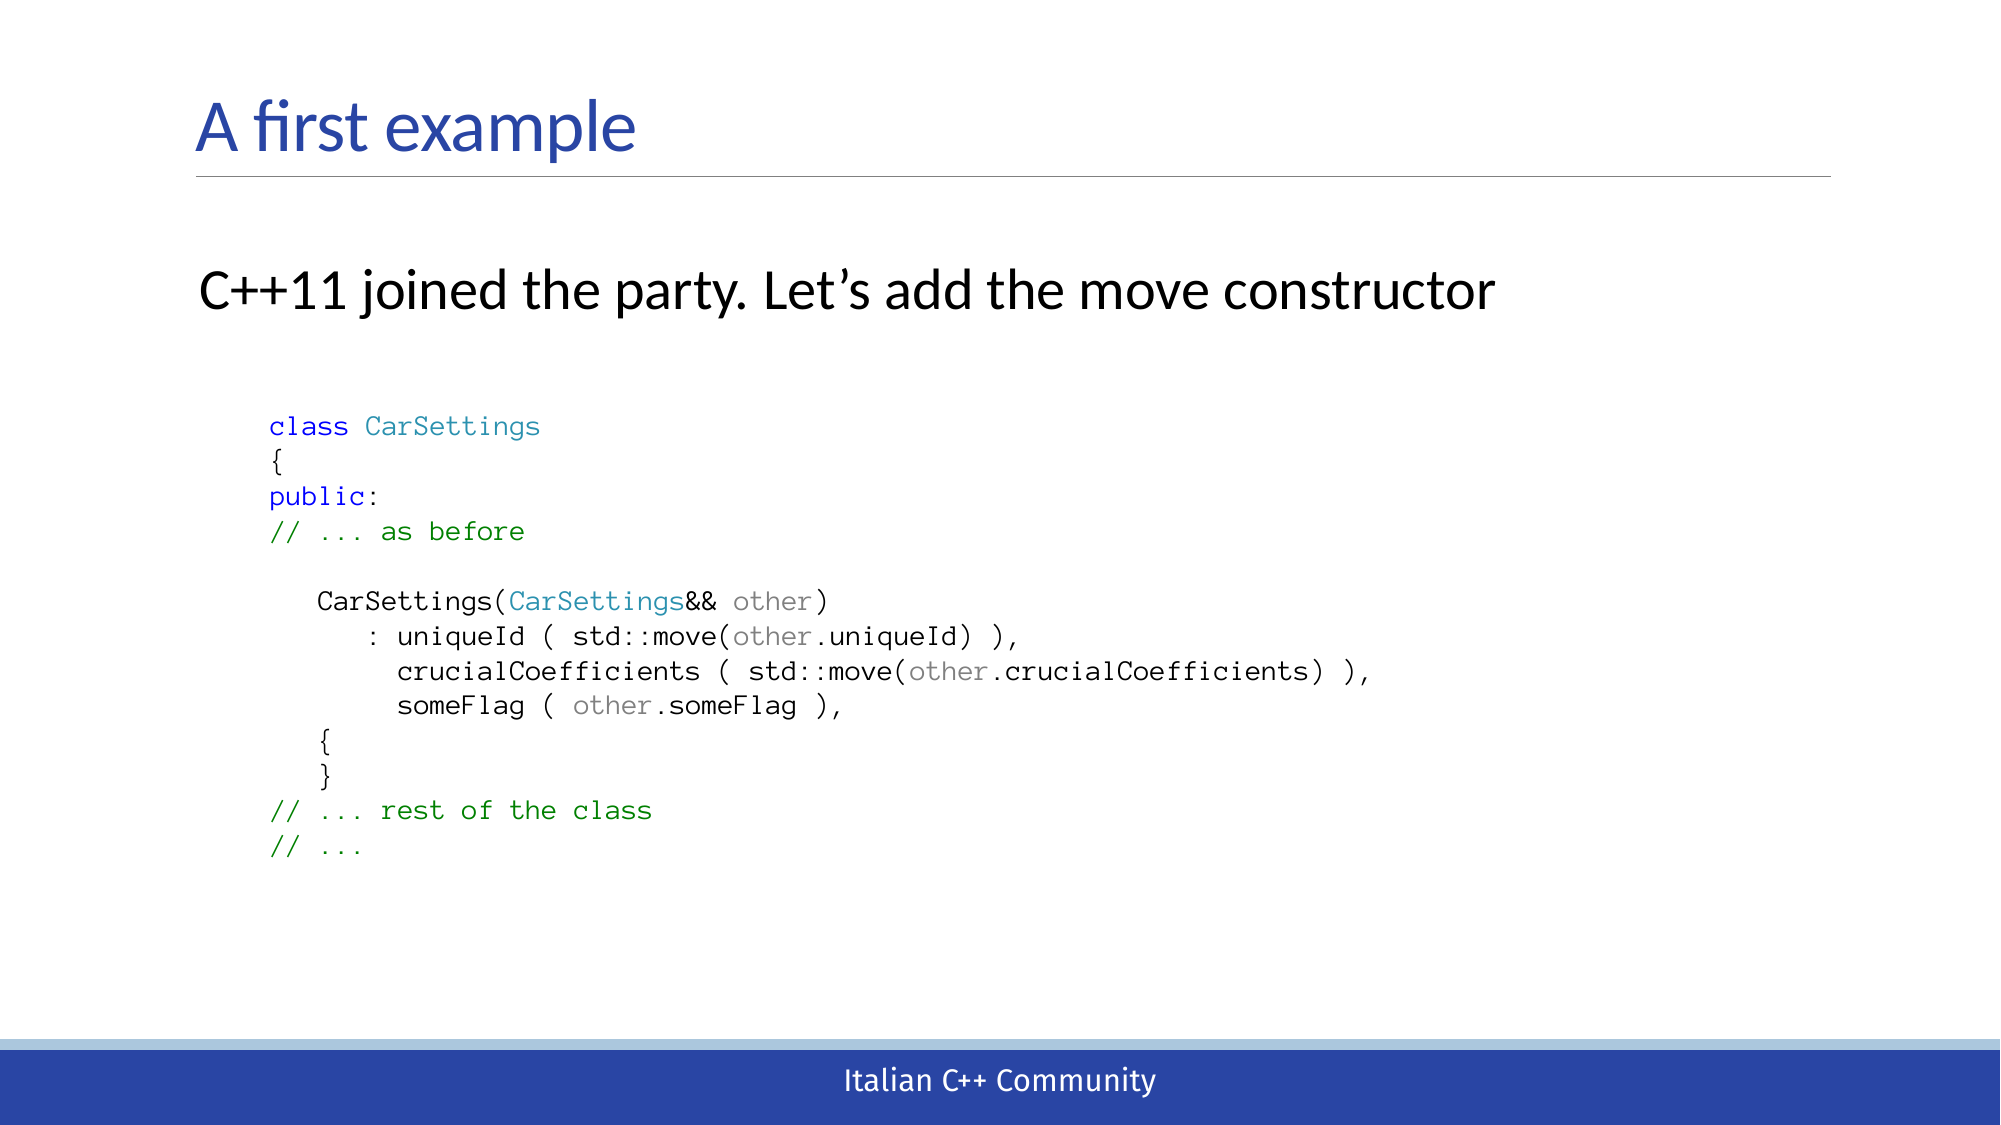

# A first example
C++11 joined the party. Let’s add the move constructor
class CarSettings
{
public:
// ... as before

   CarSettings(CarSettings&& other)
      : uniqueId ( std::move(other.uniqueId) ),
        crucialCoefficients ( std::move(other.crucialCoefficients) ),
        someFlag ( other.someFlag ),
   {
   }
// ... rest of the class
// ...